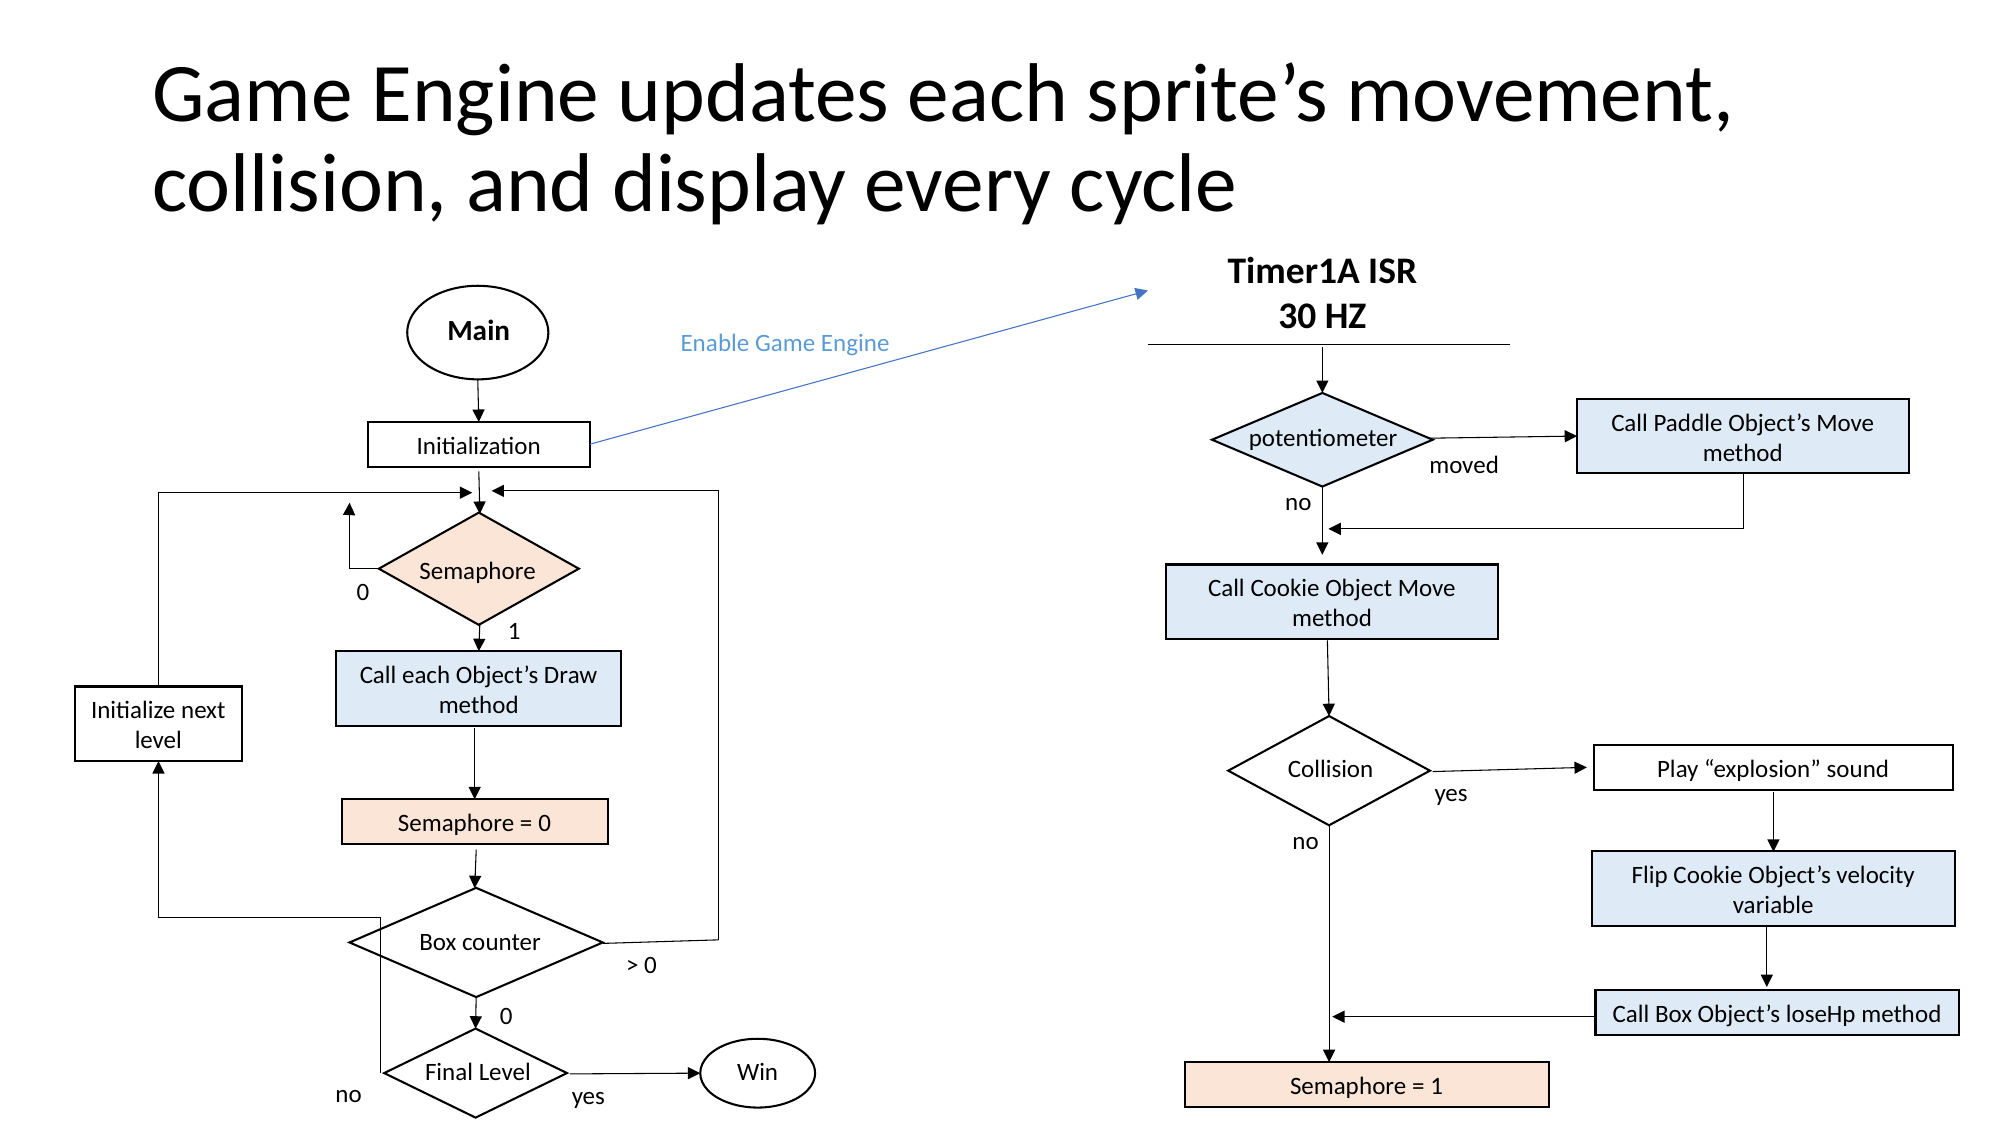

# Game Engine updates each sprite’s movement, collision, and display every cycle
Timer1A ISR
30 HZ

Main
Enable Game Engine

Call Paddle Object’s Move method
potentiometer
Initialization
moved
no

Semaphore
Call Cookie Object Move method
0
1
Call each Object’s Draw method
Initialize next level

Collision
Play “explosion” sound
yes
Semaphore = 0
no
Flip Cookie Object’s velocity variable

Box counter
> 0
Call Box Object’s loseHp method
0

Final Level
Win
Semaphore = 1
no
yes